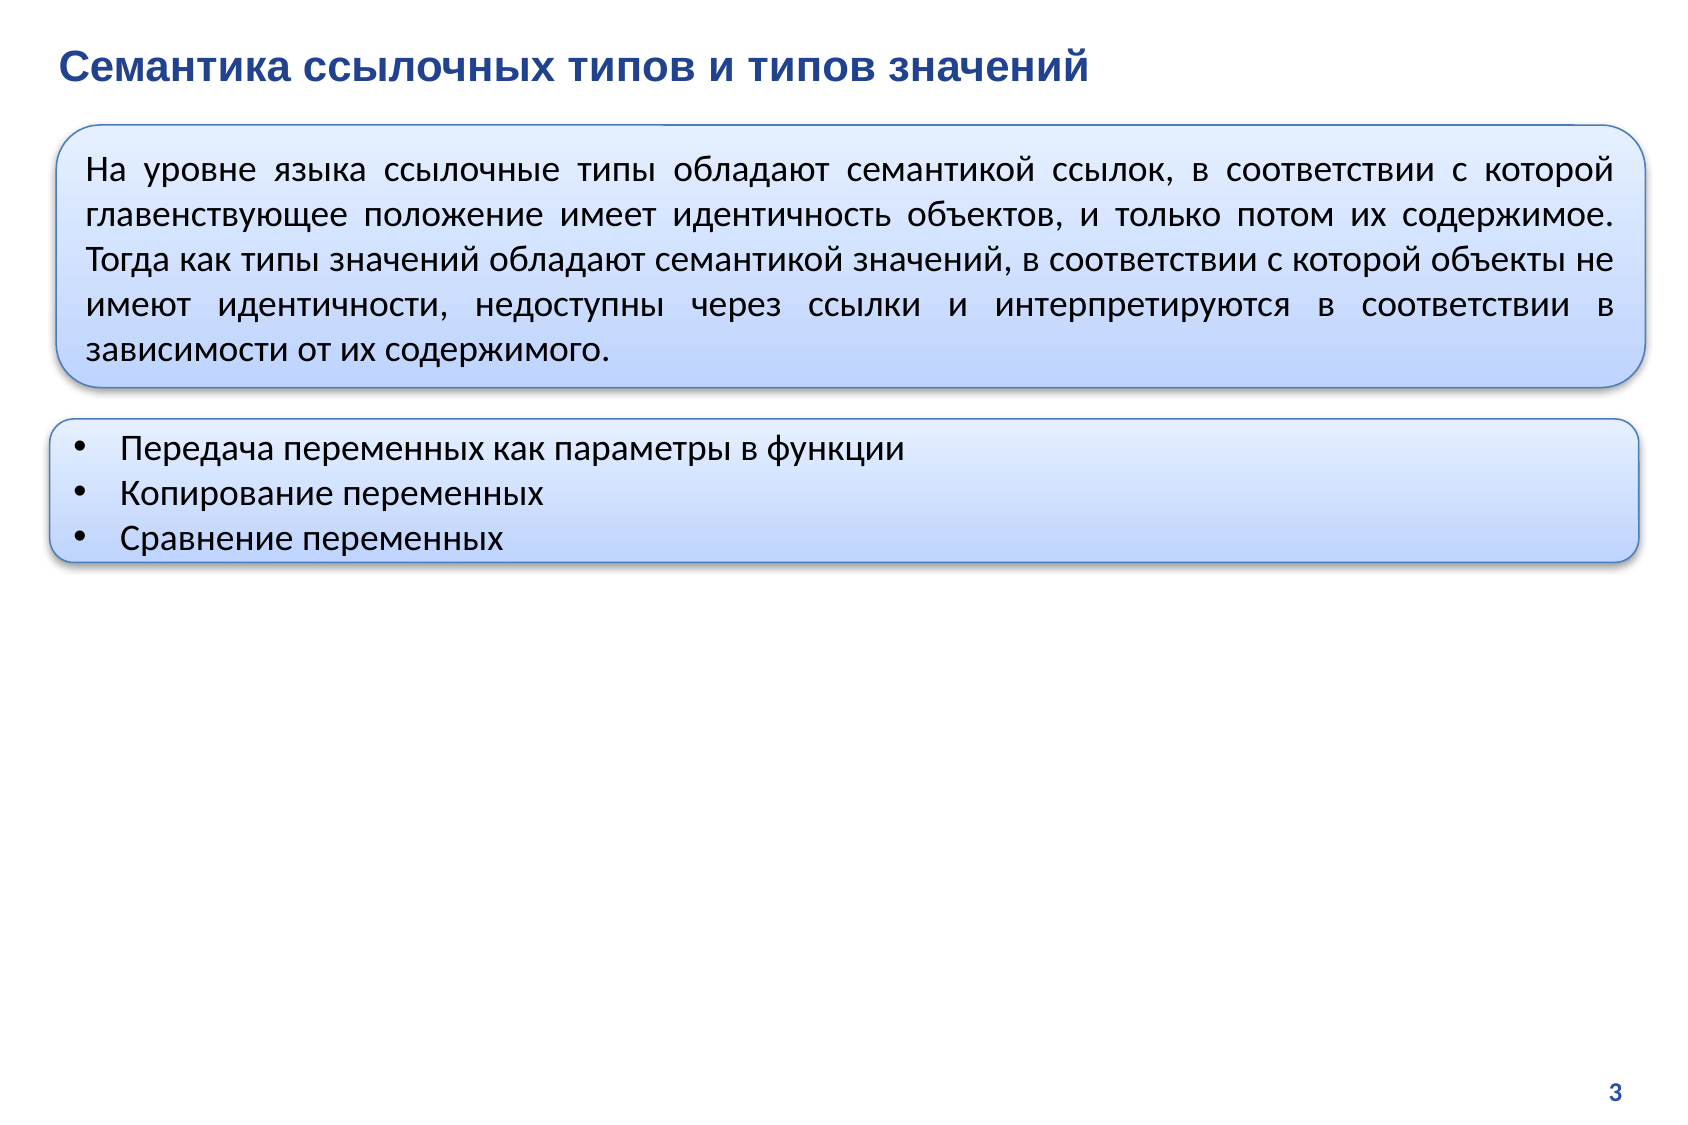

# Семантика ссылочных типов и типов значений
На уровне языка ссылочные типы обладают семантикой ссылок, в соответствии с которой главенствующее положение имеет идентичность объектов, и только потом их содержимое. Тогда как типы значений обладают семантикой значений, в соответствии с которой объекты не имеют идентичности, недоступны через ссылки и интерпретируются в соответствии в зависимости от их содержимого.
Передача переменных как параметры в функции
Копирование переменных
Сравнение переменных